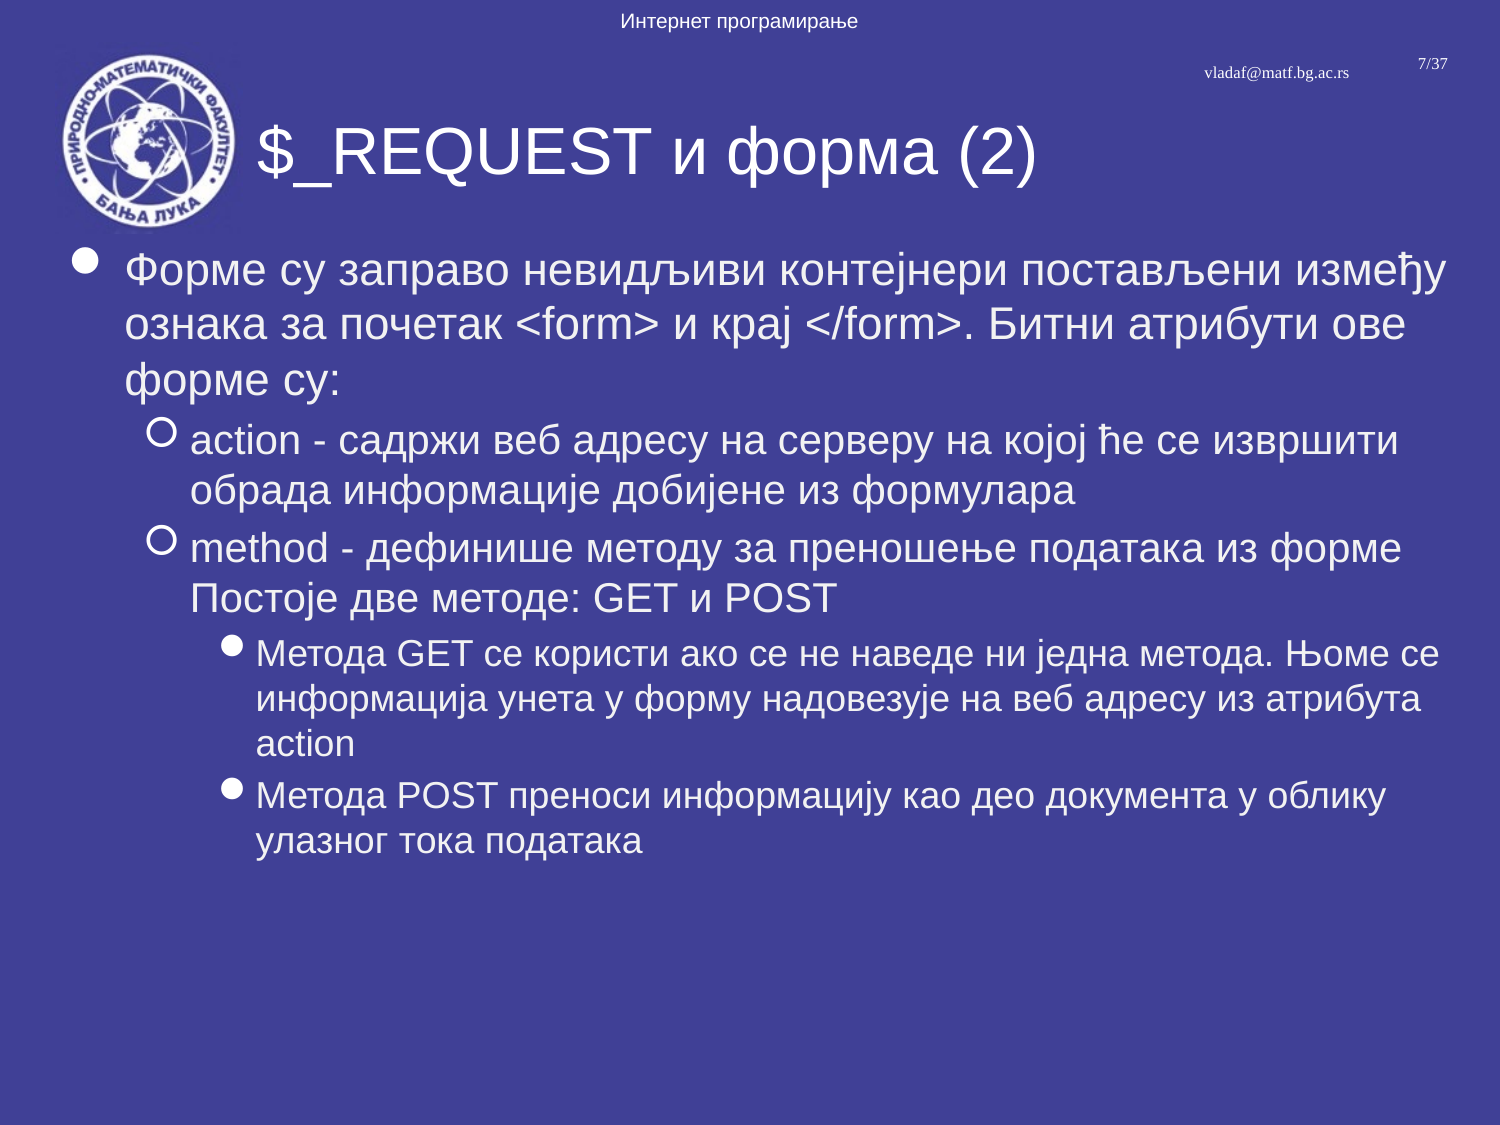

# $_REQUEST и форма (2)
Форме су заправо невидљиви контејнери постављени између ознака за почетак <form> и крај </form>. Битни атрибути ове форме су:
action - садржи веб адресу на серверу на којој ће се извршити обрада информације добијене из формулара
method - дефинише методу за преношење података из форме Постоје две методе: GET и POST
Метода GET се користи ако се не наведе ни једна метода. Њоме се информација унета у форму надовезује на веб адресу из атрибута action
Метода POST преноси информацију као део документа у облику улазног тока података